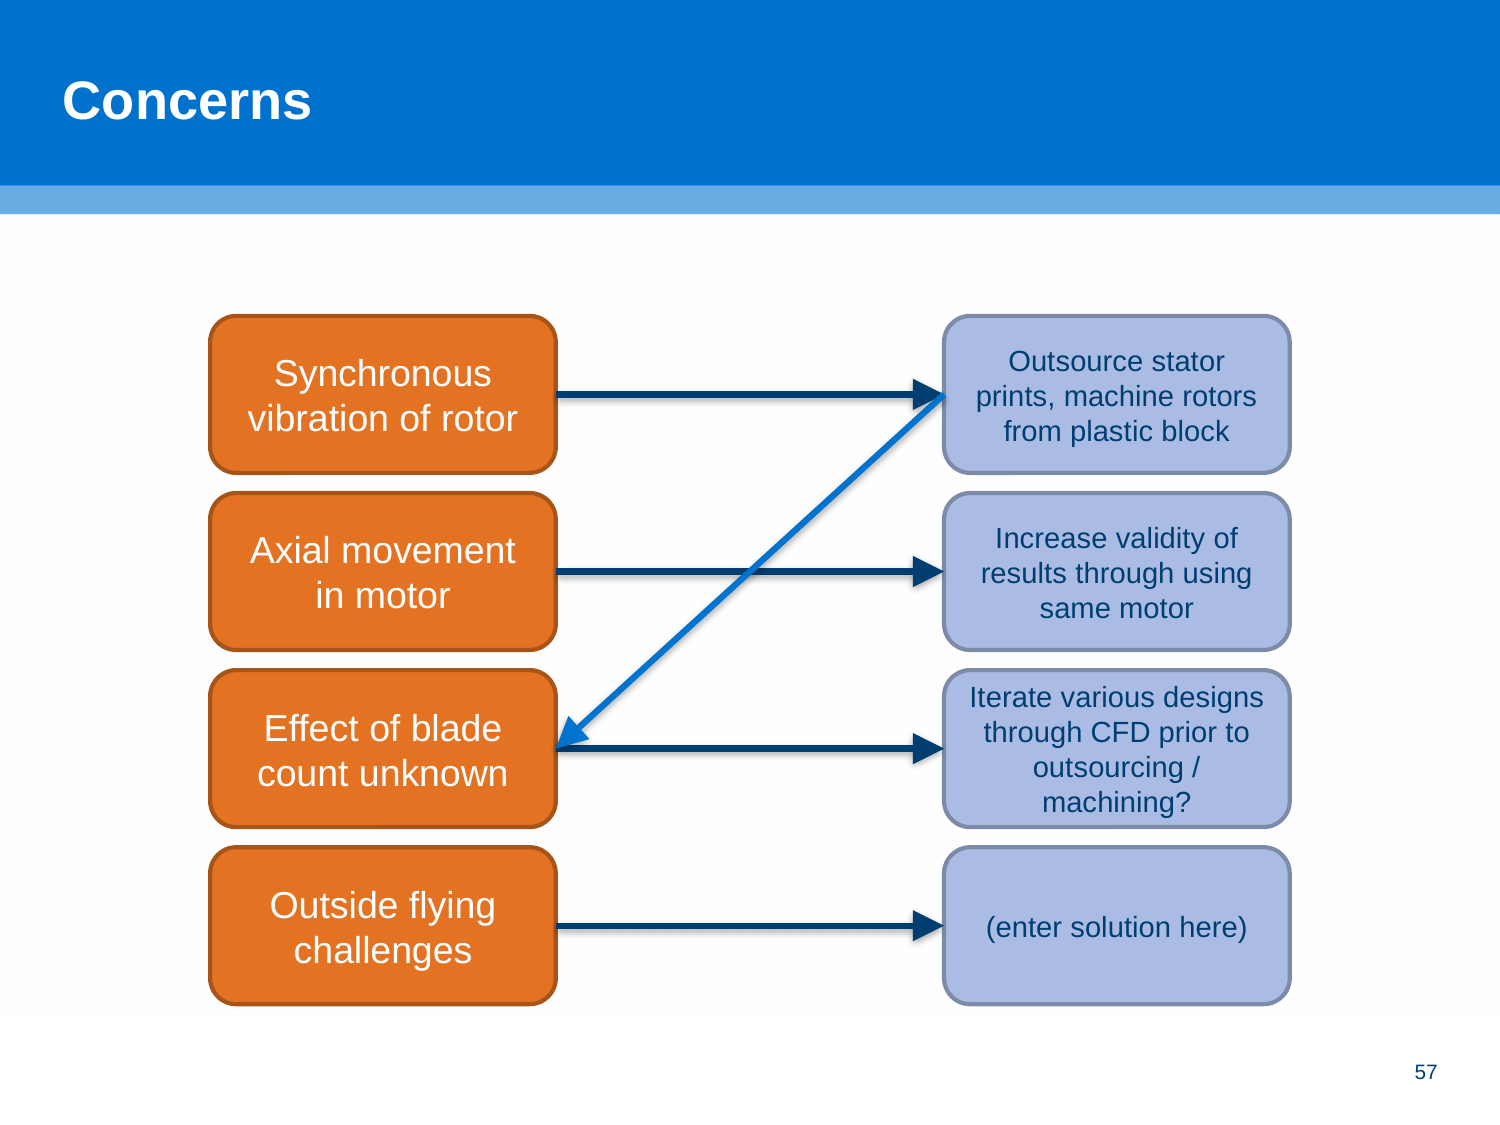

# Concerns
Synchronous vibration of rotor
Outsource stator prints, machine rotors from plastic block
Axial movement in motor
Increase validity of results through using same motor
Effect of blade count unknown
Iterate various designs through CFD prior to outsourcing / machining?
Outside flying challenges
(enter solution here)
57